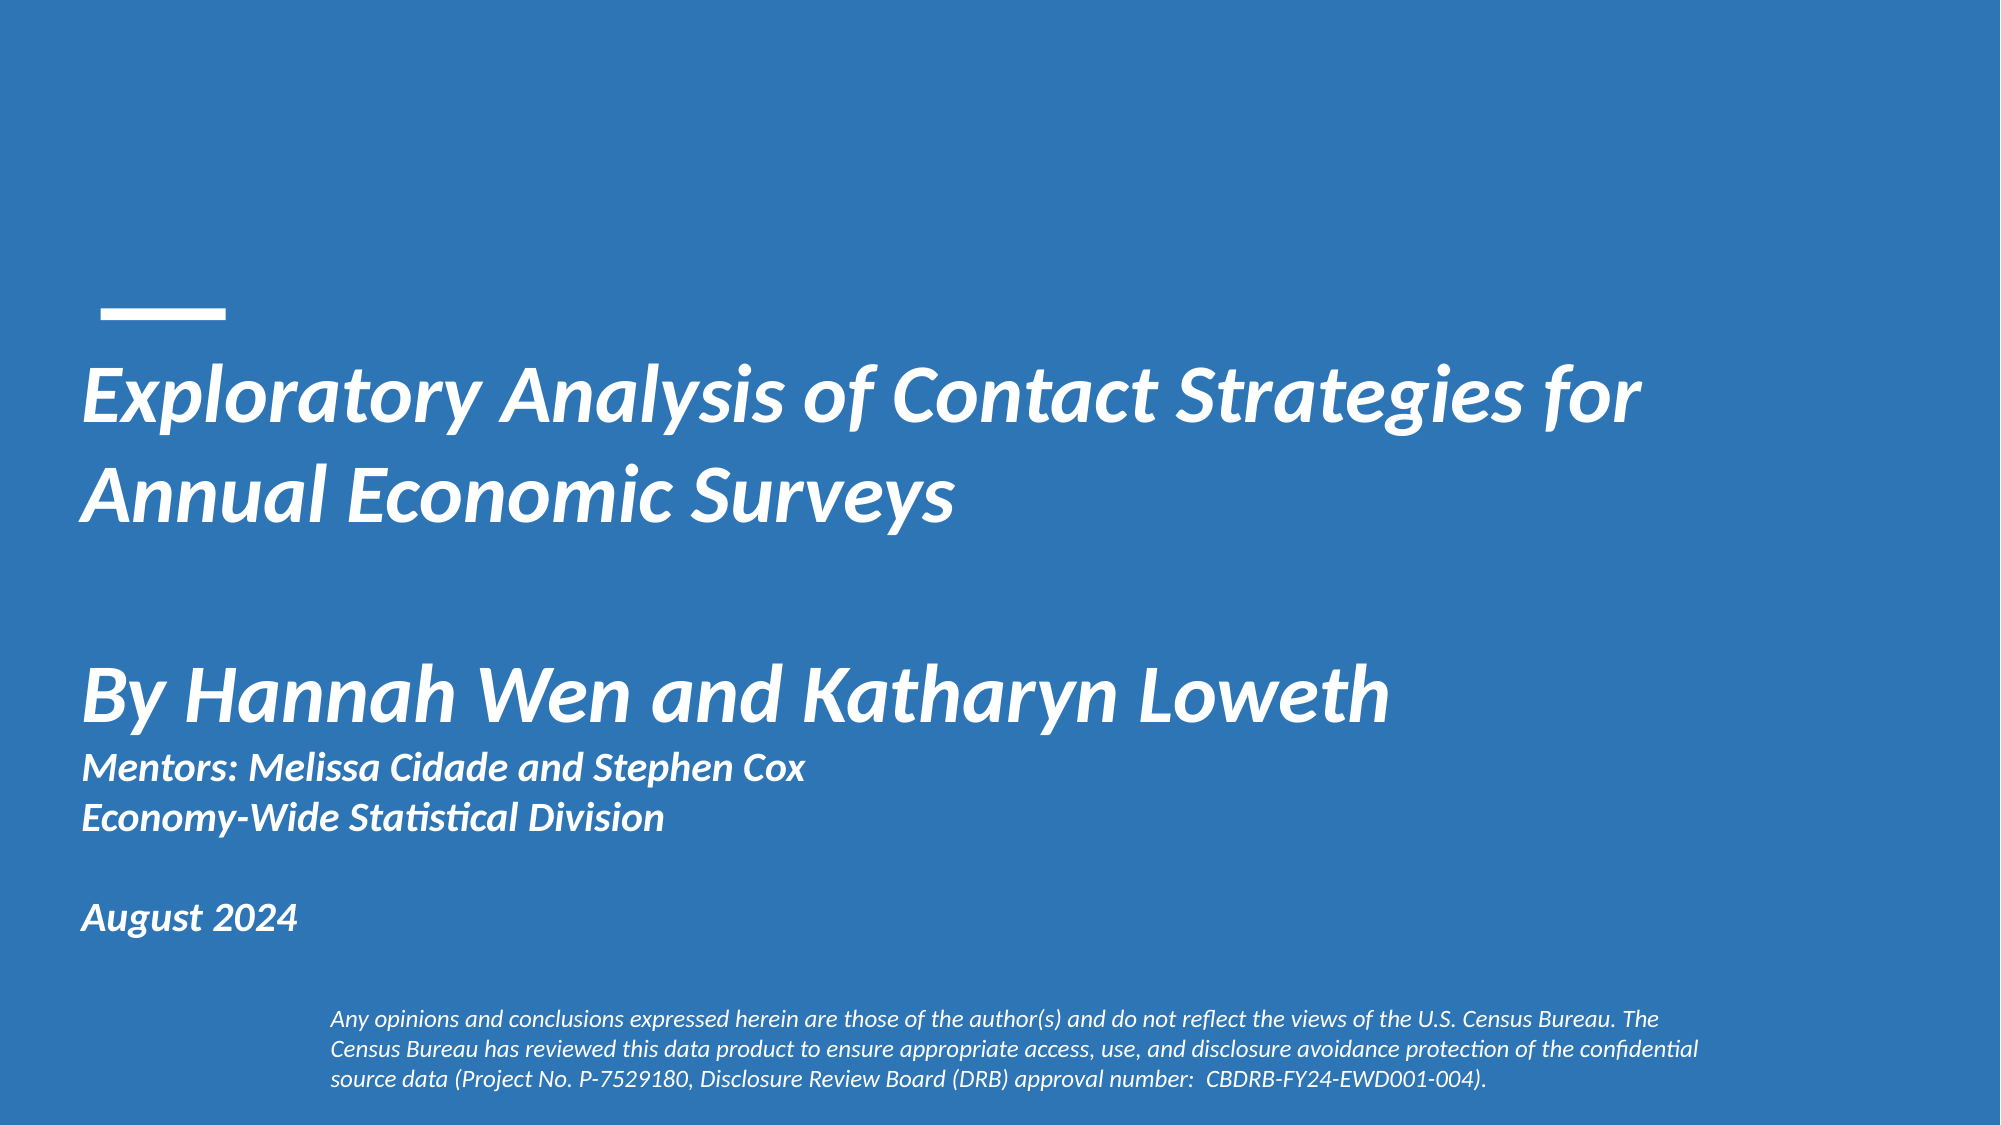

Exploratory Analysis of Contact Strategies for Annual Economic Surveys

By Hannah Wen and Katharyn Loweth
Mentors: Melissa Cidade and Stephen Cox
Economy-Wide Statistical Division

August 2024
Any opinions and conclusions expressed herein are those of the author(s) and do not reflect the views of the U.S. Census Bureau. The Census Bureau has reviewed this data product to ensure appropriate access, use, and disclosure avoidance protection of the confidential source data (Project No. P-7529180, Disclosure Review Board (DRB) approval number:  CBDRB-FY24-EWD001-004).